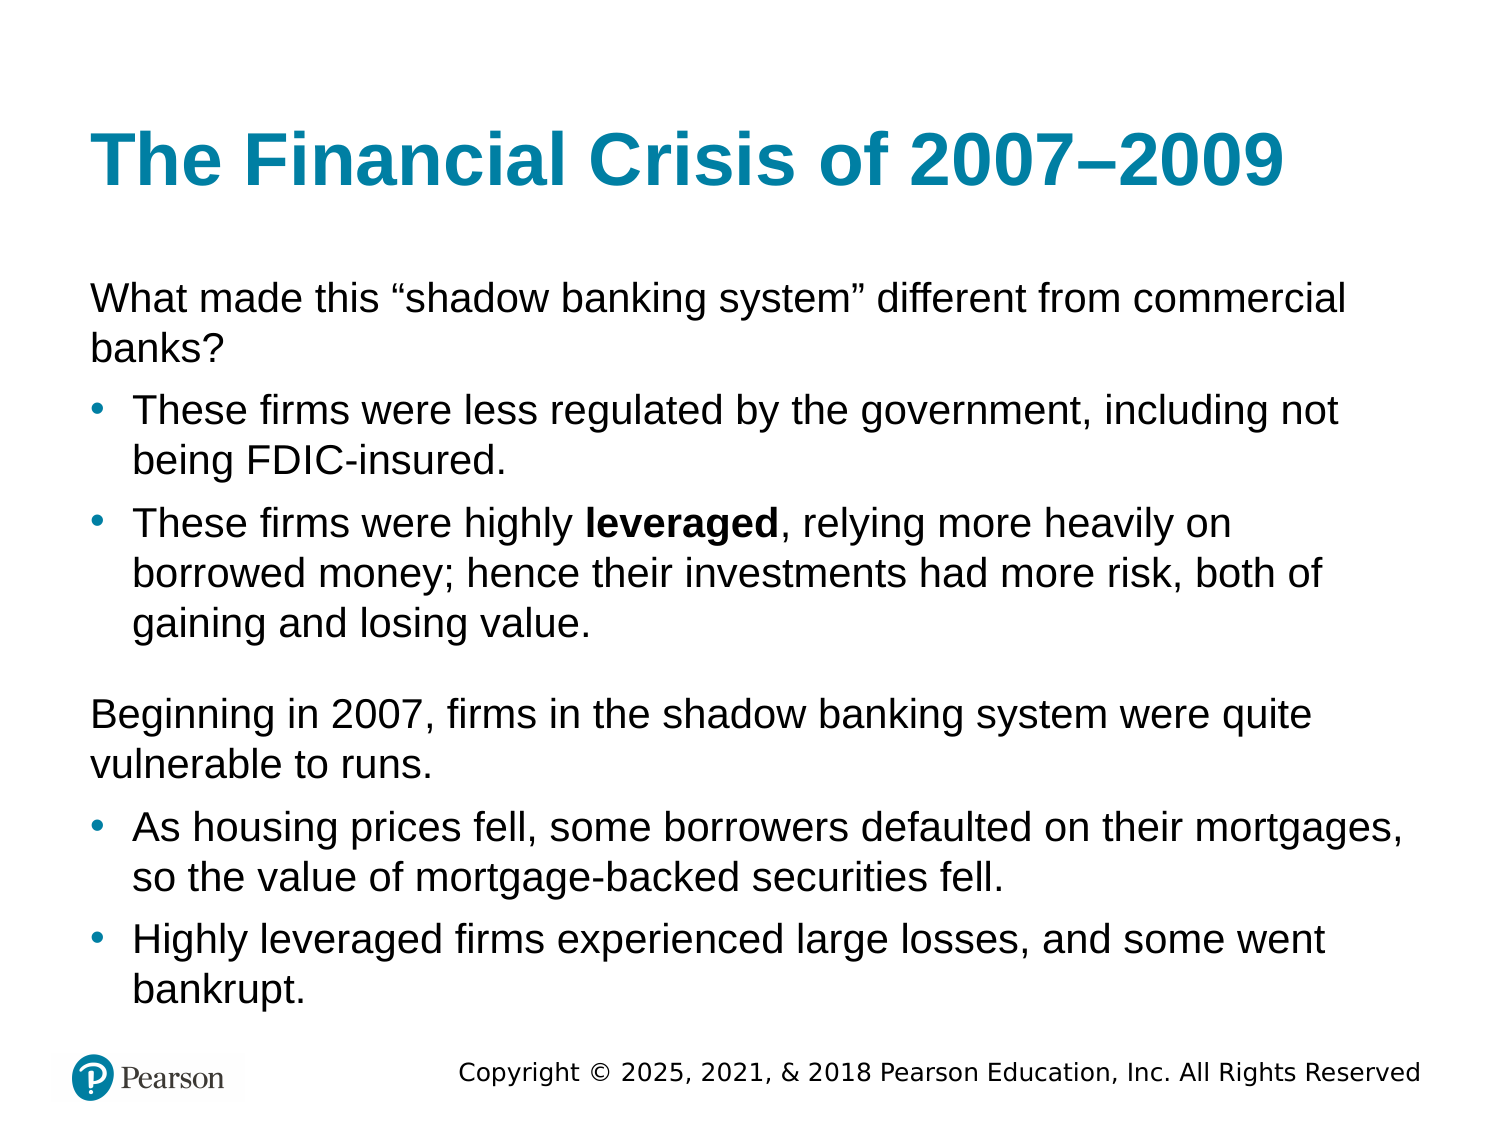

# The Financial Crisis of 2007–2009
What made this “shadow banking system” different from commercial banks?
These firms were less regulated by the government, including not being F D I C-insured.
These firms were highly leveraged, relying more heavily on borrowed money; hence their investments had more risk, both of gaining and losing value.
Beginning in 2007, firms in the shadow banking system were quite vulnerable to runs.
As housing prices fell, some borrowers defaulted on their mortgages, so the value of mortgage-backed securities fell.
Highly leveraged firms experienced large losses, and some went bankrupt.